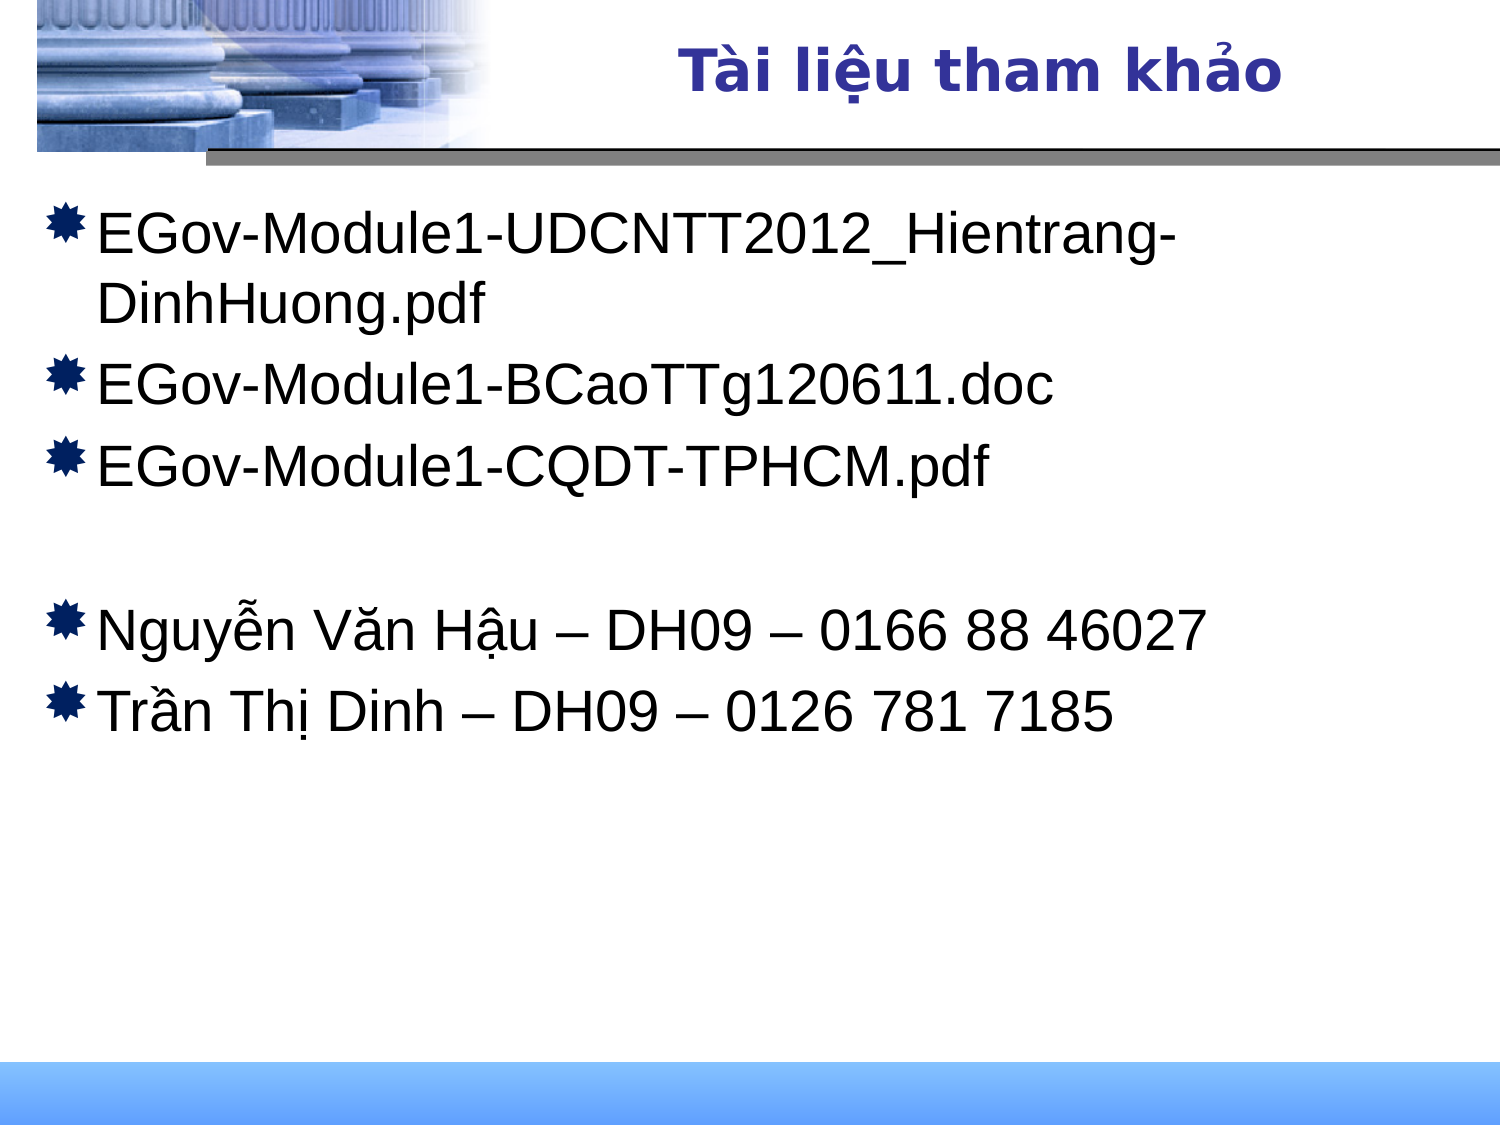

# Tài liệu tham khảo
EGov-Module1-UDCNTT2012_Hientrang-DinhHuong.pdf
EGov-Module1-BCaoTTg120611.doc
EGov-Module1-CQDT-TPHCM.pdf

Nguyễn Văn Hậu – DH09 – 0166 88 46027
Trần Thị Dinh – DH09 – 0126 781 7185